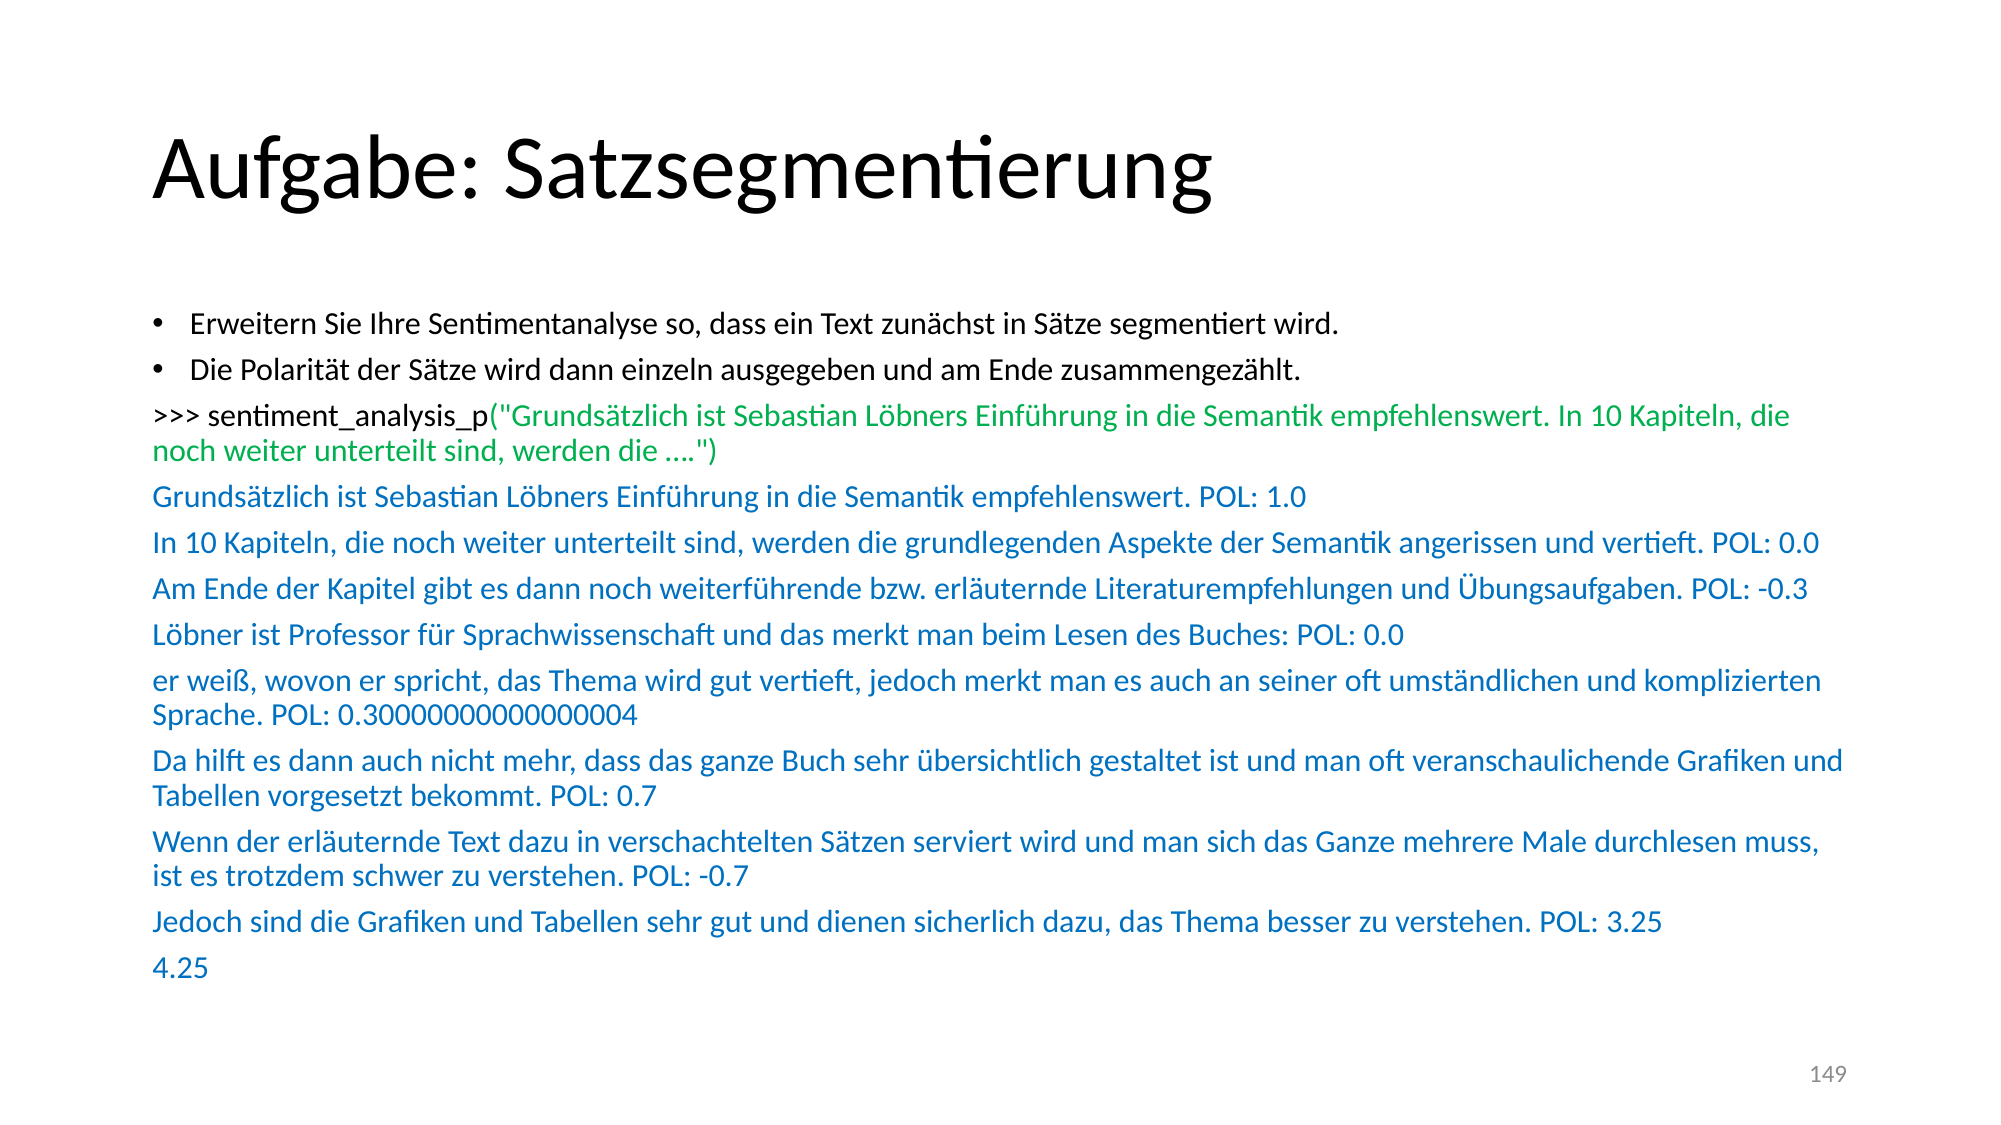

# Aufgabe: Satzsegmentierung
Erweitern Sie Ihre Sentimentanalyse so, dass ein Text zunächst in Sätze segmentiert wird.
Die Polarität der Sätze wird dann einzeln ausgegeben und am Ende zusammengezählt.
>>> sentiment_analysis_p("Grundsätzlich ist Sebastian Löbners Einführung in die Semantik empfehlenswert. In 10 Kapiteln, die noch weiter unterteilt sind, werden die ….")
Grundsätzlich ist Sebastian Löbners Einführung in die Semantik empfehlenswert. POL: 1.0
In 10 Kapiteln, die noch weiter unterteilt sind, werden die grundlegenden Aspekte der Semantik angerissen und vertieft. POL: 0.0
Am Ende der Kapitel gibt es dann noch weiterführende bzw. erläuternde Literaturempfehlungen und Übungsaufgaben. POL: -0.3
Löbner ist Professor für Sprachwissenschaft und das merkt man beim Lesen des Buches: POL: 0.0
er weiß, wovon er spricht, das Thema wird gut vertieft, jedoch merkt man es auch an seiner oft umständlichen und komplizierten Sprache. POL: 0.30000000000000004
Da hilft es dann auch nicht mehr, dass das ganze Buch sehr übersichtlich gestaltet ist und man oft veranschaulichende Grafiken und Tabellen vorgesetzt bekommt. POL: 0.7
Wenn der erläuternde Text dazu in verschachtelten Sätzen serviert wird und man sich das Ganze mehrere Male durchlesen muss, ist es trotzdem schwer zu verstehen. POL: -0.7
Jedoch sind die Grafiken und Tabellen sehr gut und dienen sicherlich dazu, das Thema besser zu verstehen. POL: 3.25
4.25
149